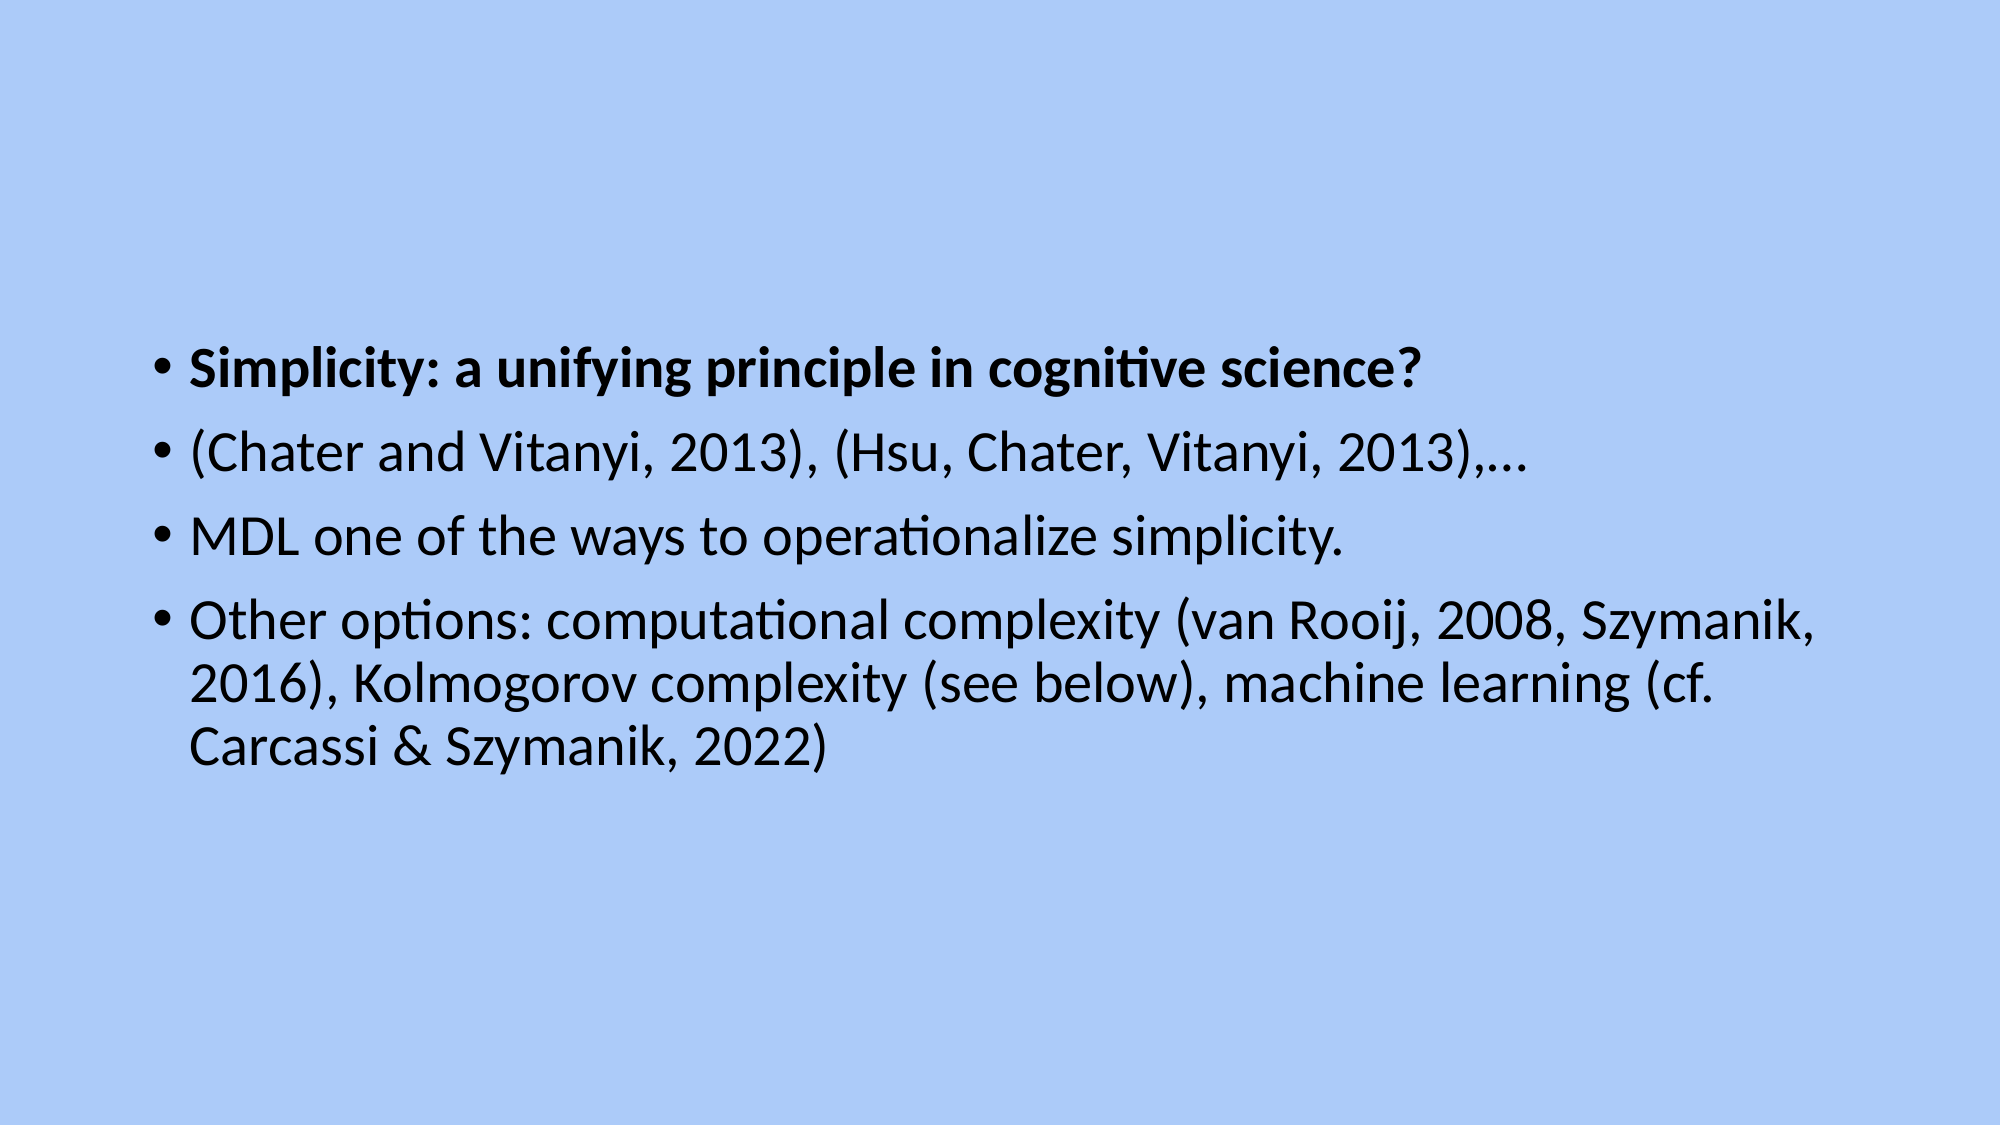

Simplicity: a unifying principle in cognitive science?
(Chater and Vitanyi, 2013), (Hsu, Chater, Vitanyi, 2013),…
MDL one of the ways to operationalize simplicity.
Other options: computational complexity (van Rooij, 2008, Szymanik, 2016), Kolmogorov complexity (see below), machine learning (cf. Carcassi & Szymanik, 2022)